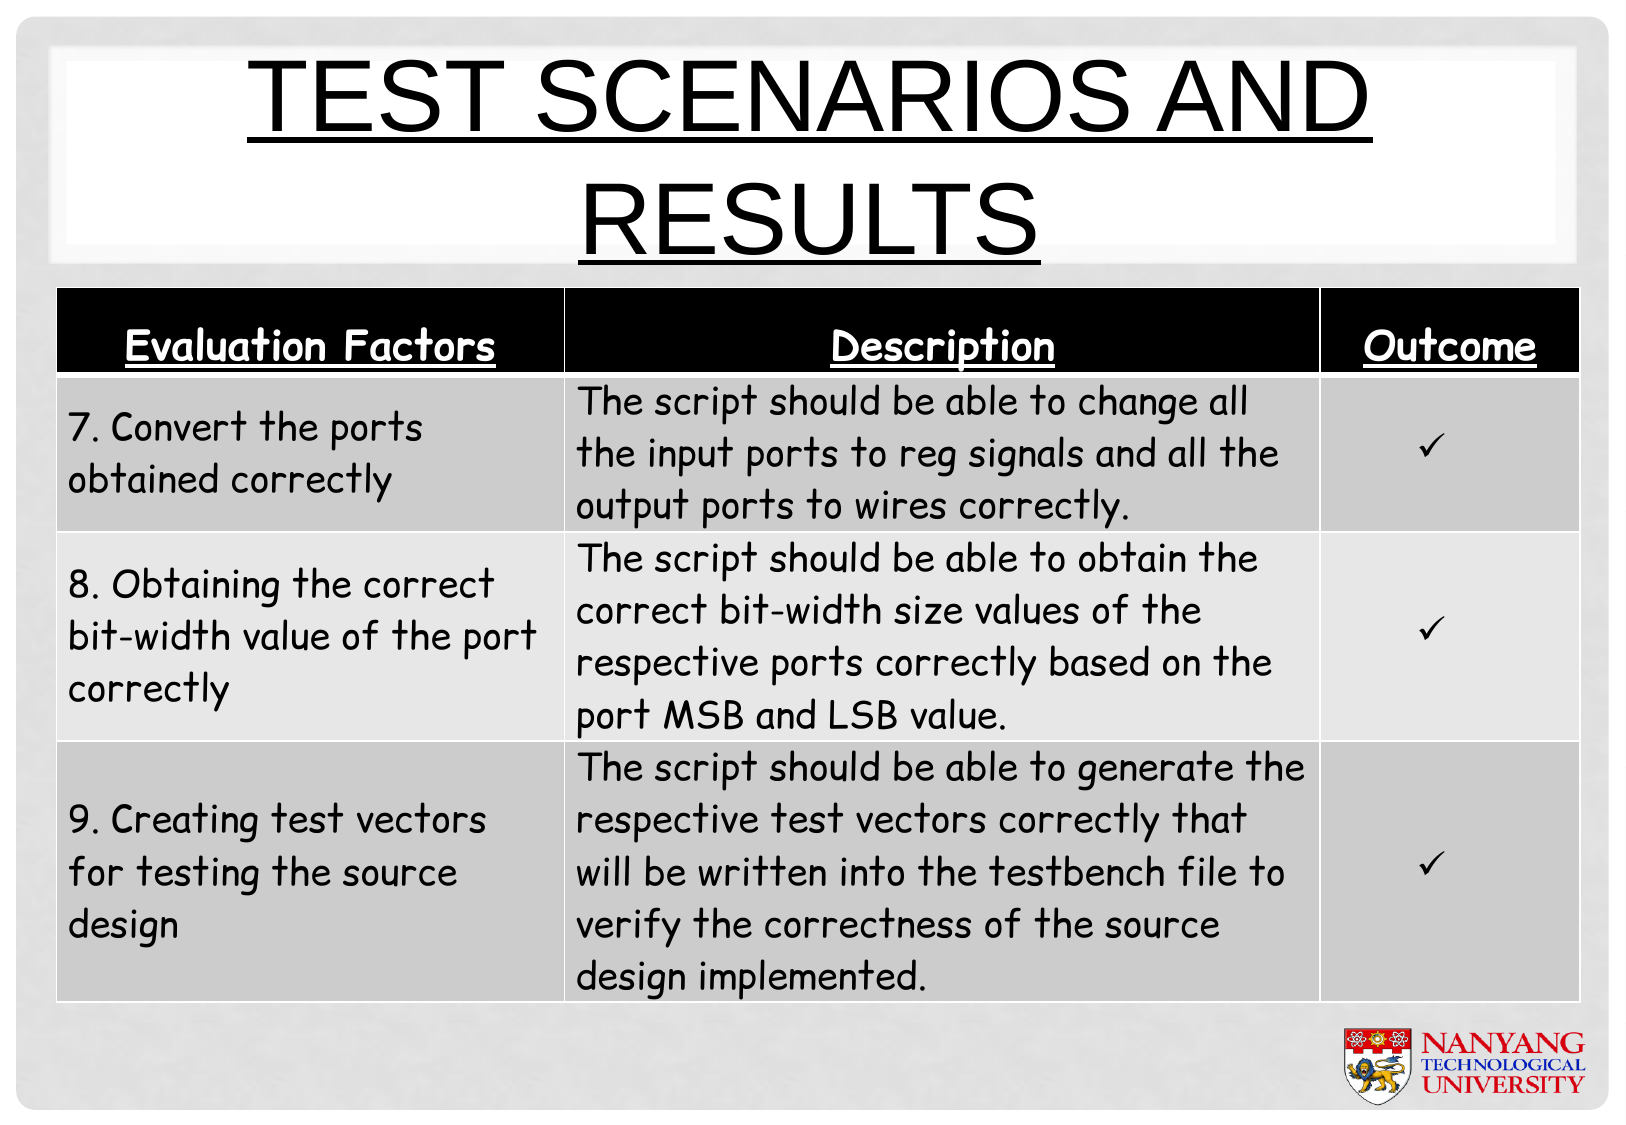

# Test scenarios and results
| Evaluation Factors | Description | Outcome |
| --- | --- | --- |
| 7. Convert the ports obtained correctly | The script should be able to change all the input ports to reg signals and all the output ports to wires correctly. |  |
| 8. Obtaining the correct bit-width value of the port correctly | The script should be able to obtain the correct bit-width size values of the respective ports correctly based on the port MSB and LSB value. |  |
| 9. Creating test vectors for testing the source design | The script should be able to generate the respective test vectors correctly that will be written into the testbench file to verify the correctness of the source design implemented. |  |